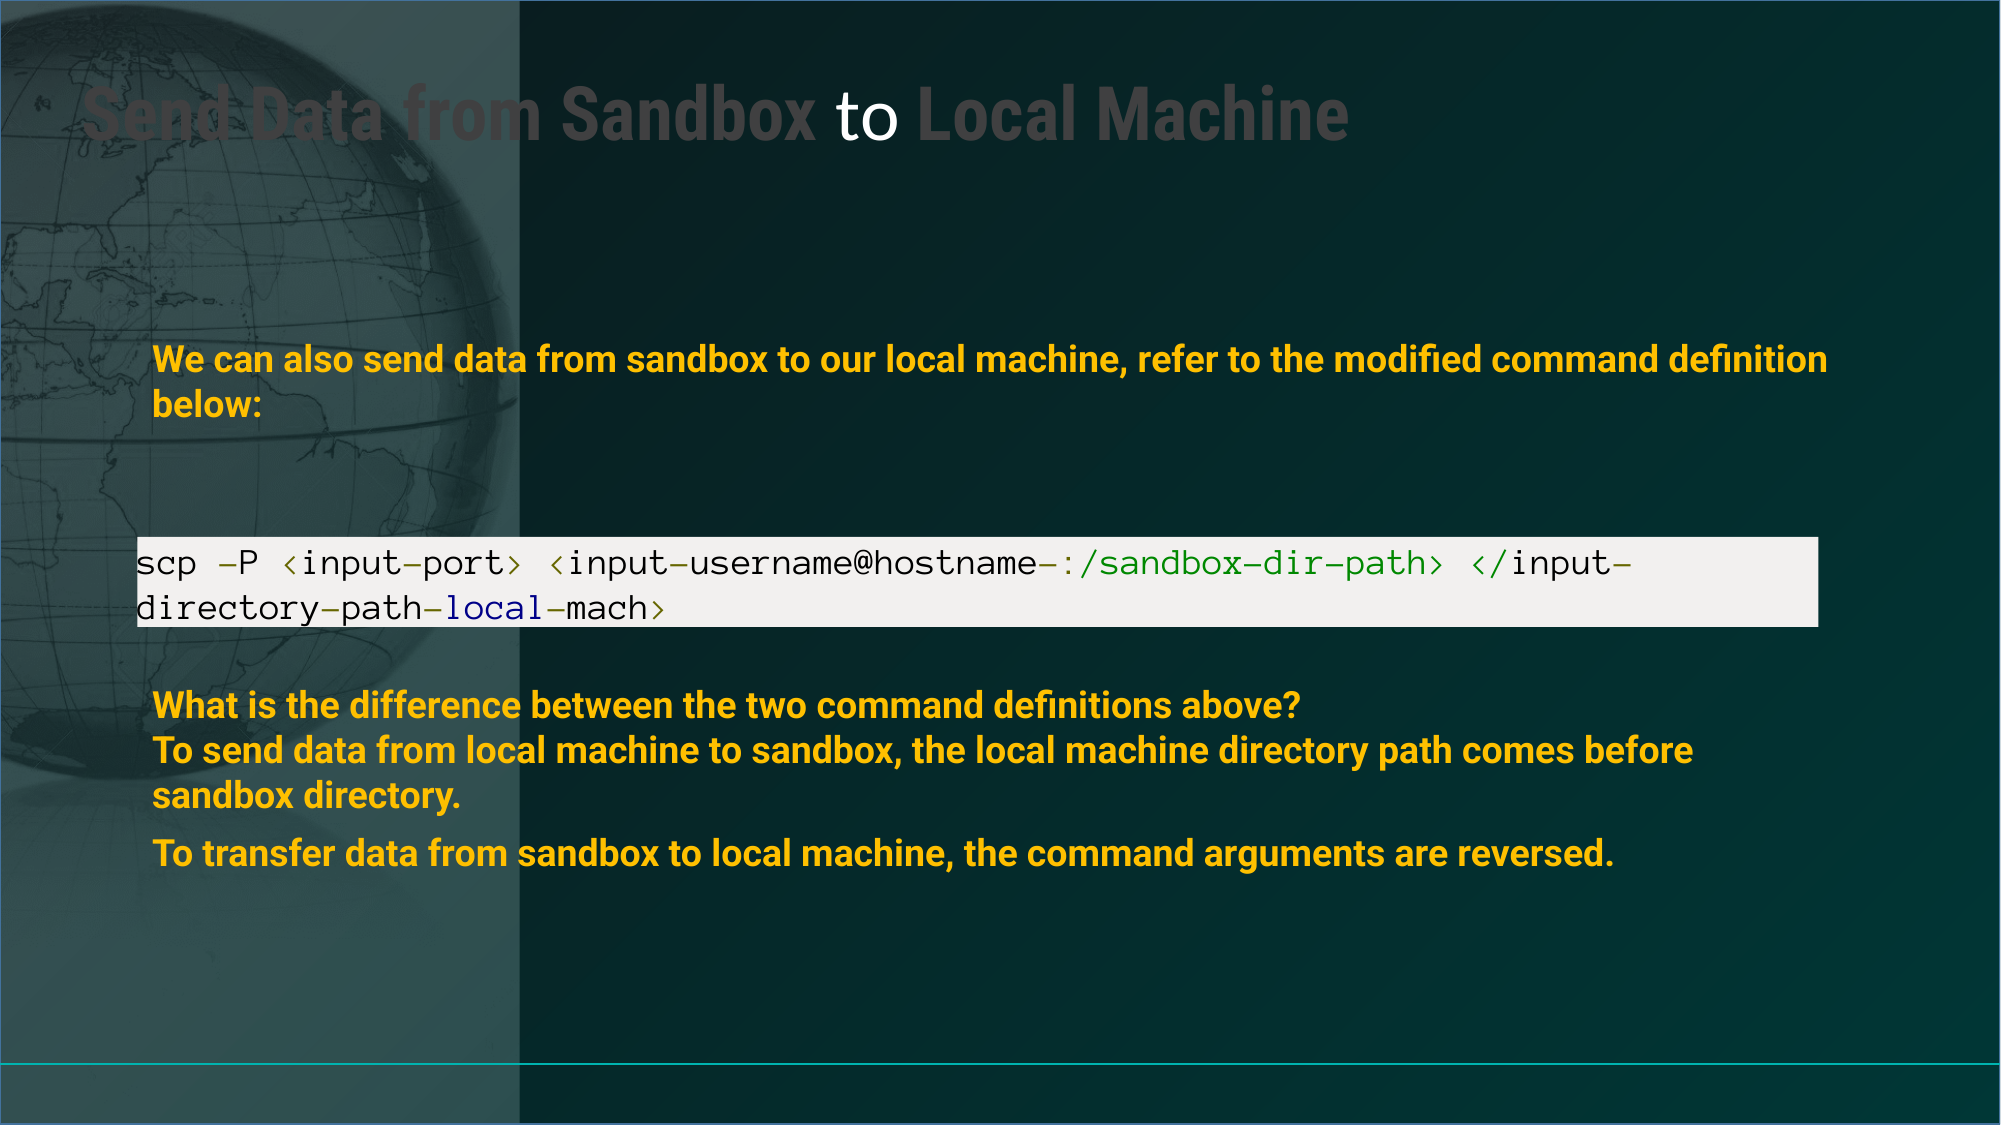

# Send Data from Sandbox to Local Machine
We can also send data from sandbox to our local machine, refer to the modified command definition below:
scp -P <input-port> <input-username@hostname-:/sandbox-dir-path> </input-directory-path-local-mach>
What is the difference between the two command definitions above?
To send data from local machine to sandbox, the local machine directory path comes before sandbox directory.
To transfer data from sandbox to local machine, the command arguments are reversed.